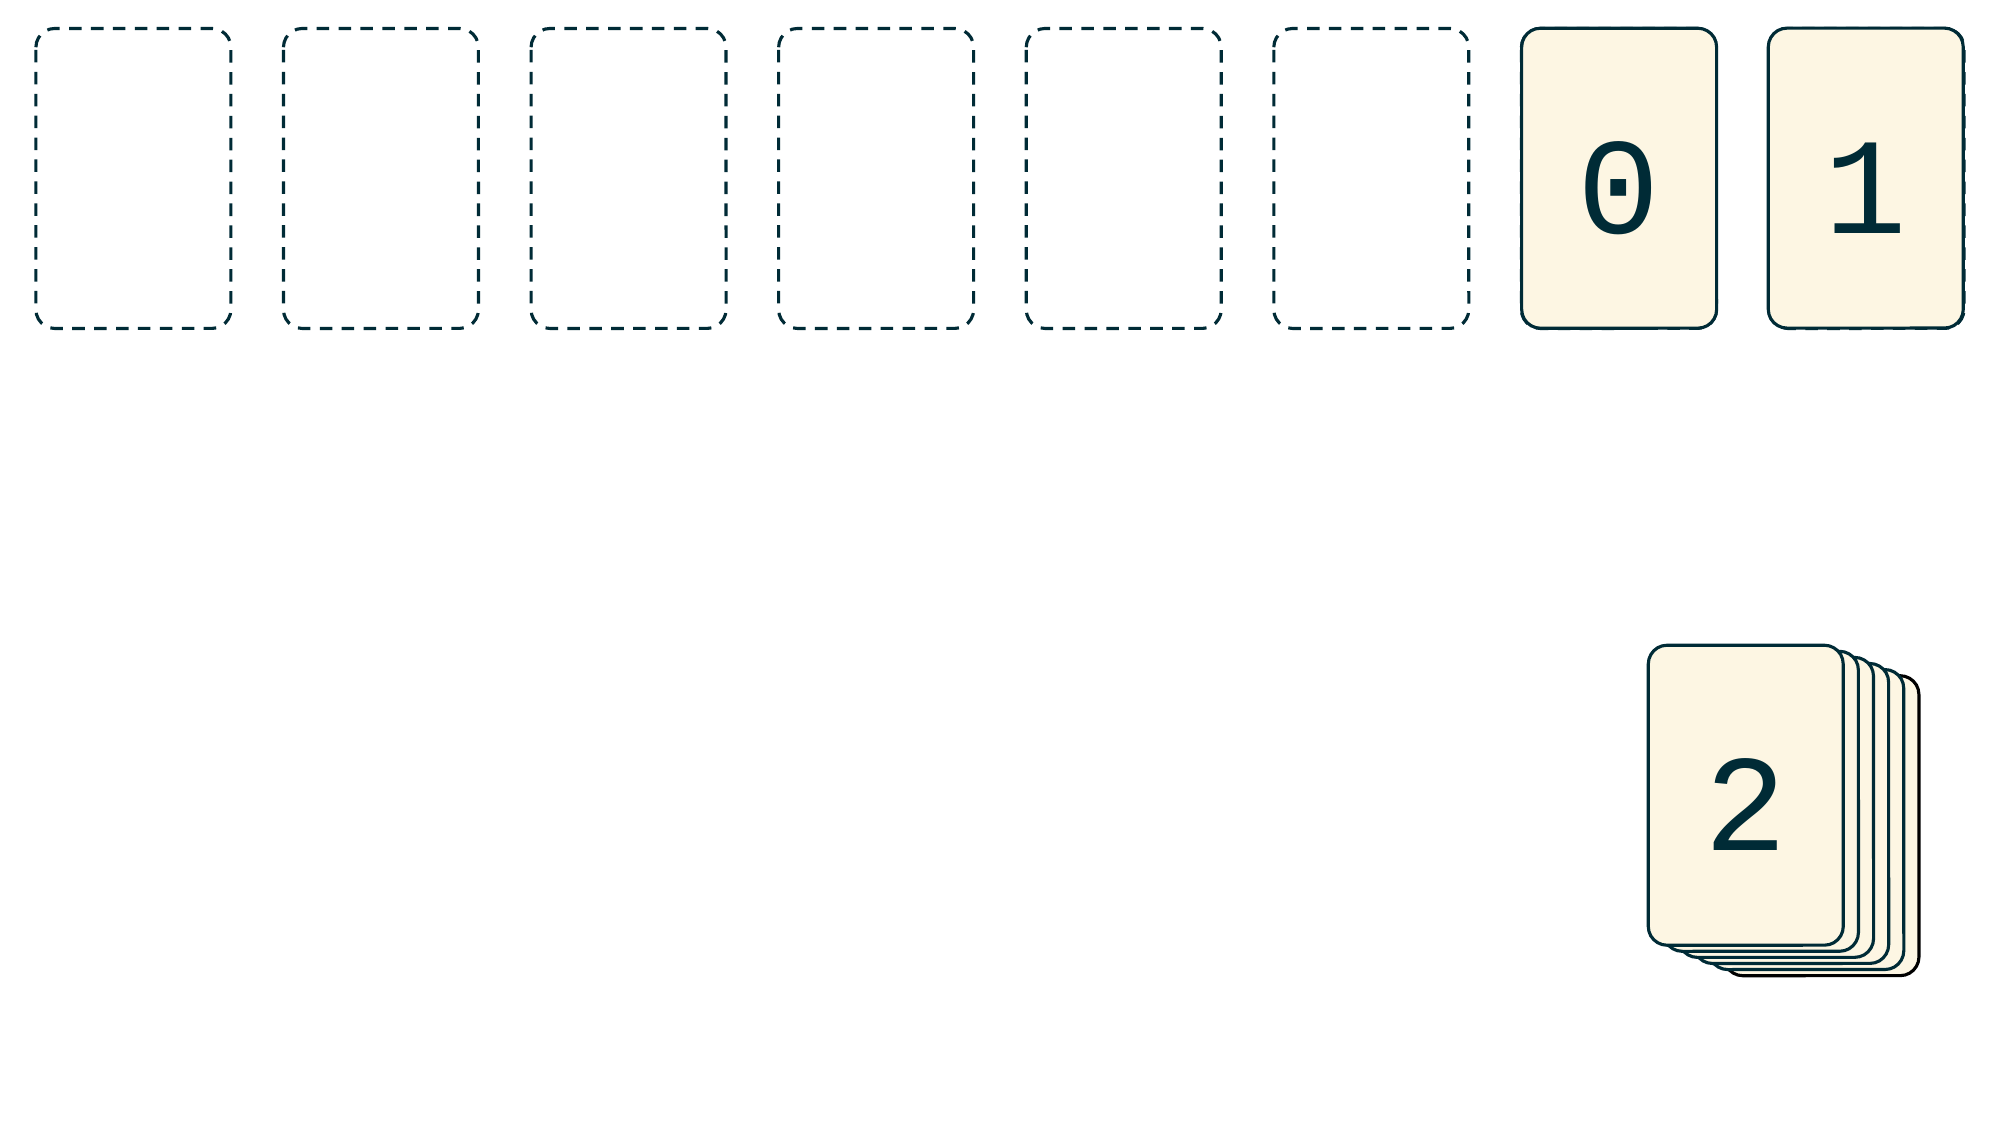

1
0
2
3
4
5
6
7